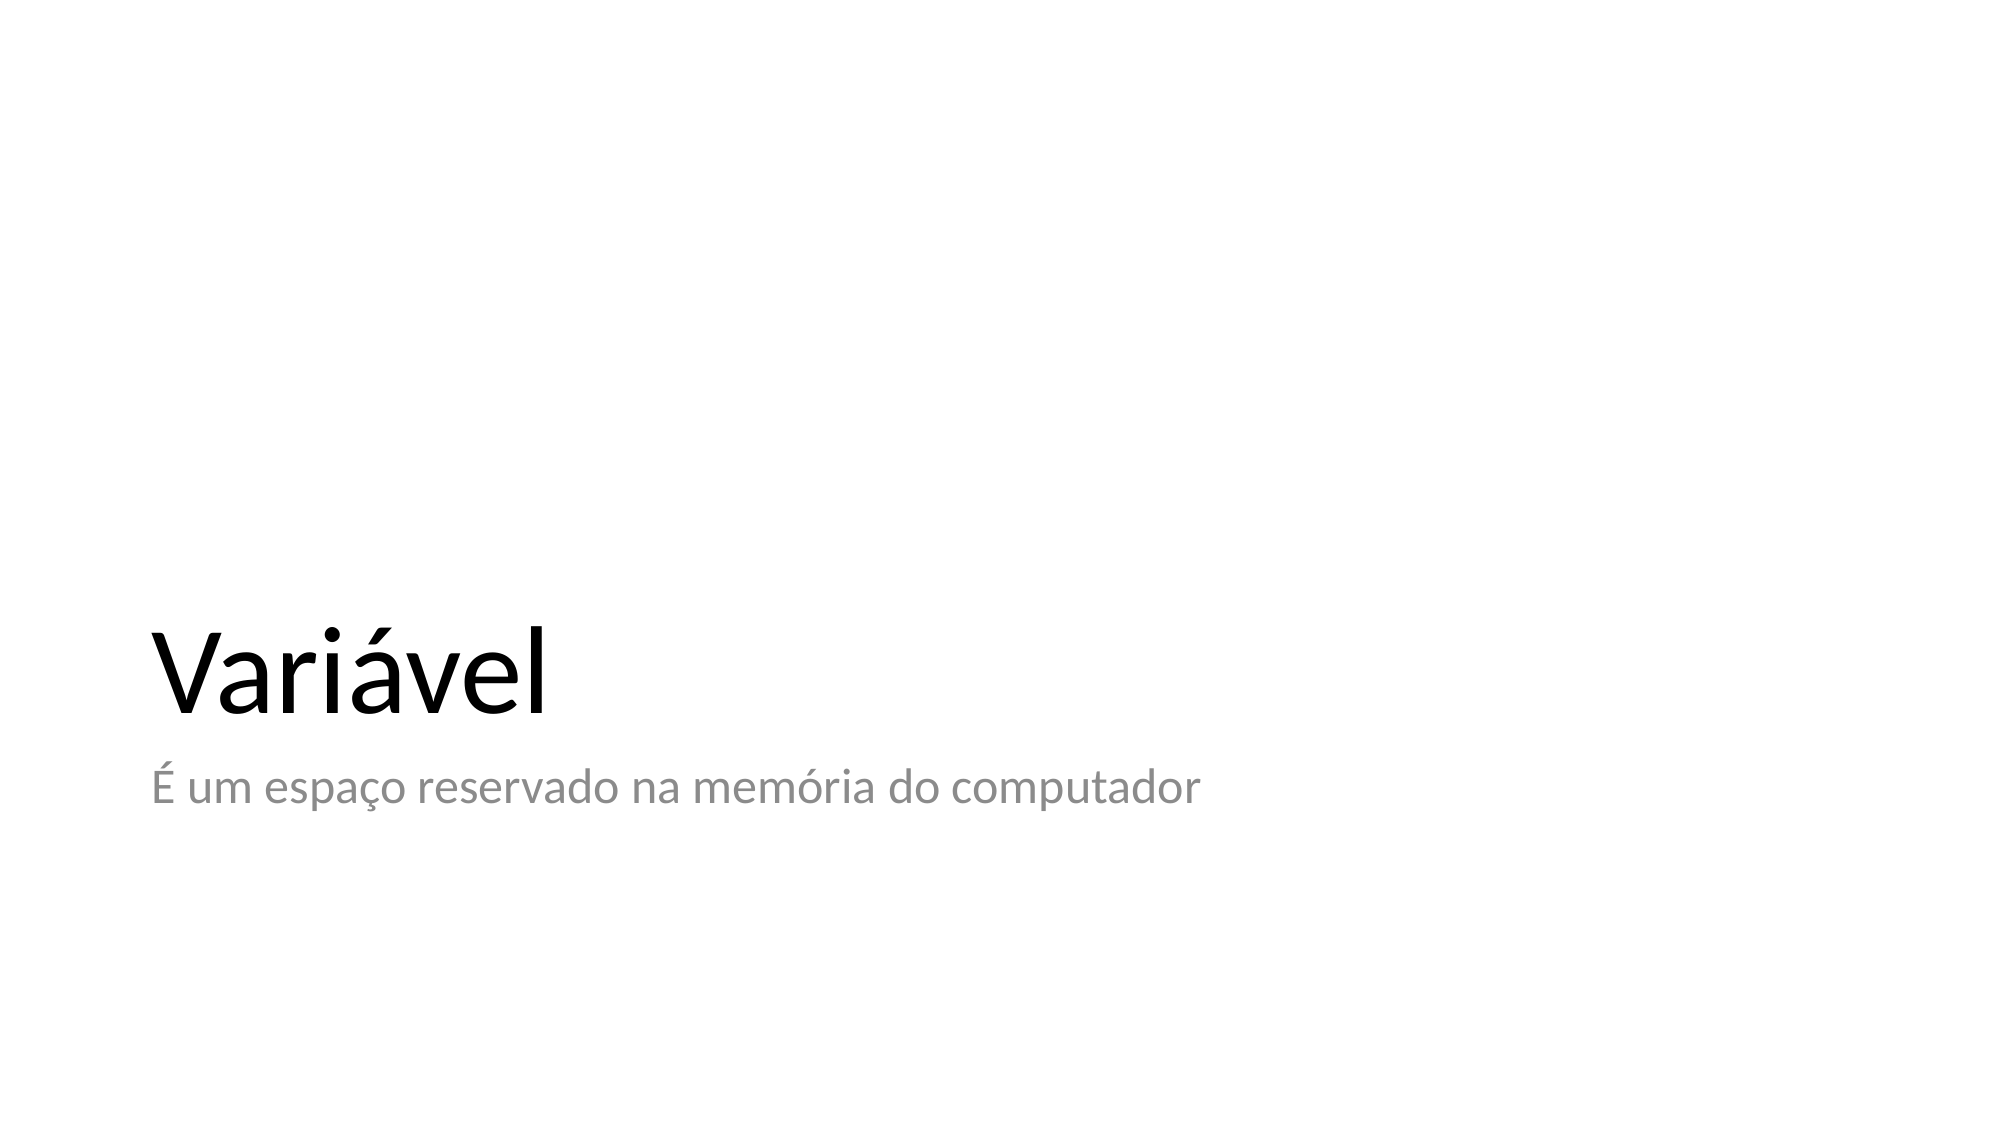

# Variável
É um espaço reservado na memória do computador